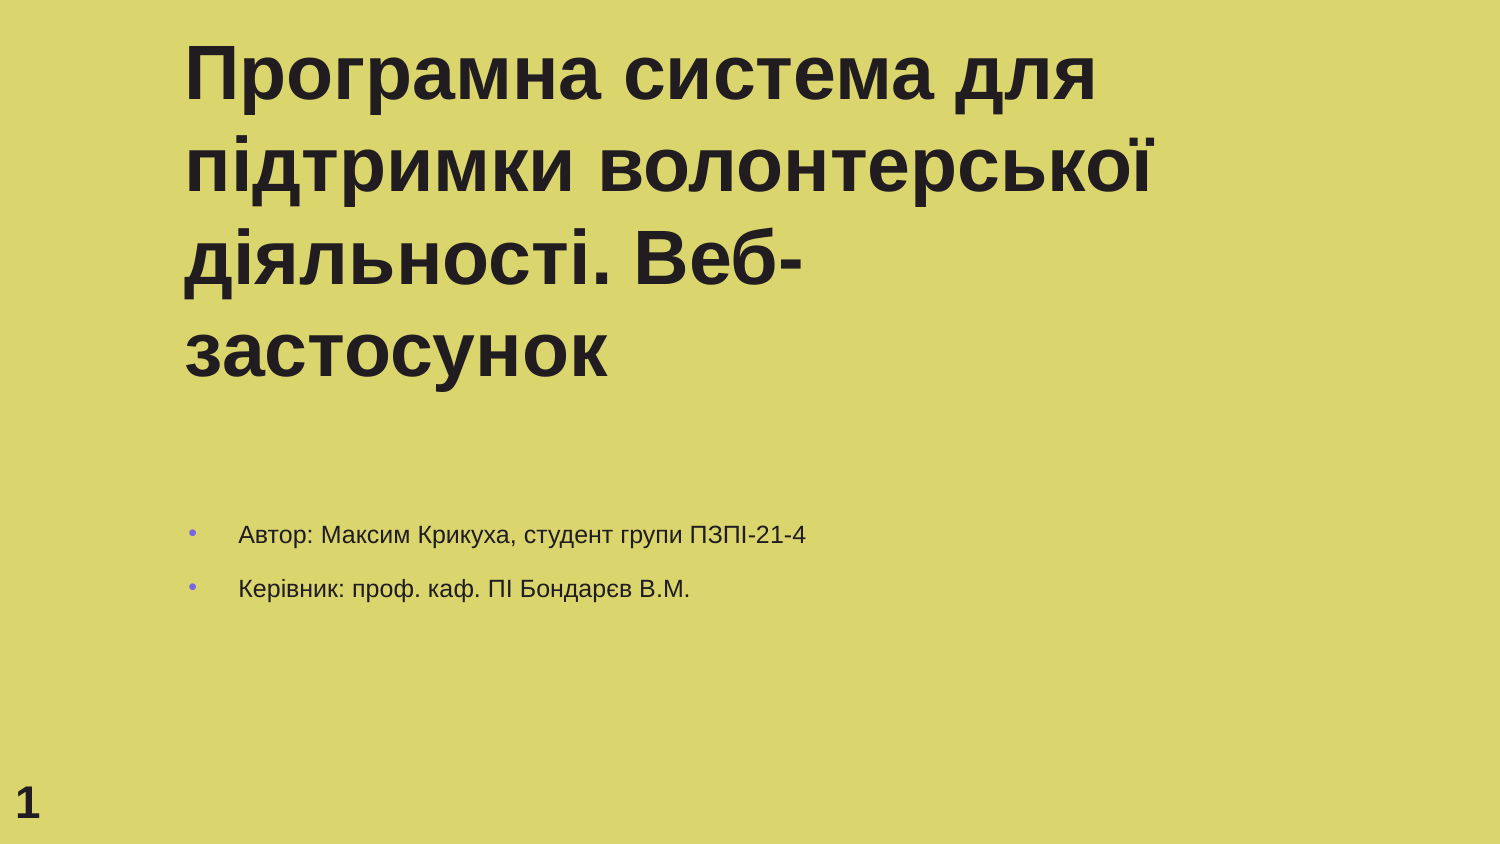

# Програмна система для підтримки волонтерської діяльності. Веб-застосунок
Автор: Максим Крикуха, студент групи ПЗПІ-21-4
Керівник: проф. каф. ПІ Бондарєв В.М.
1